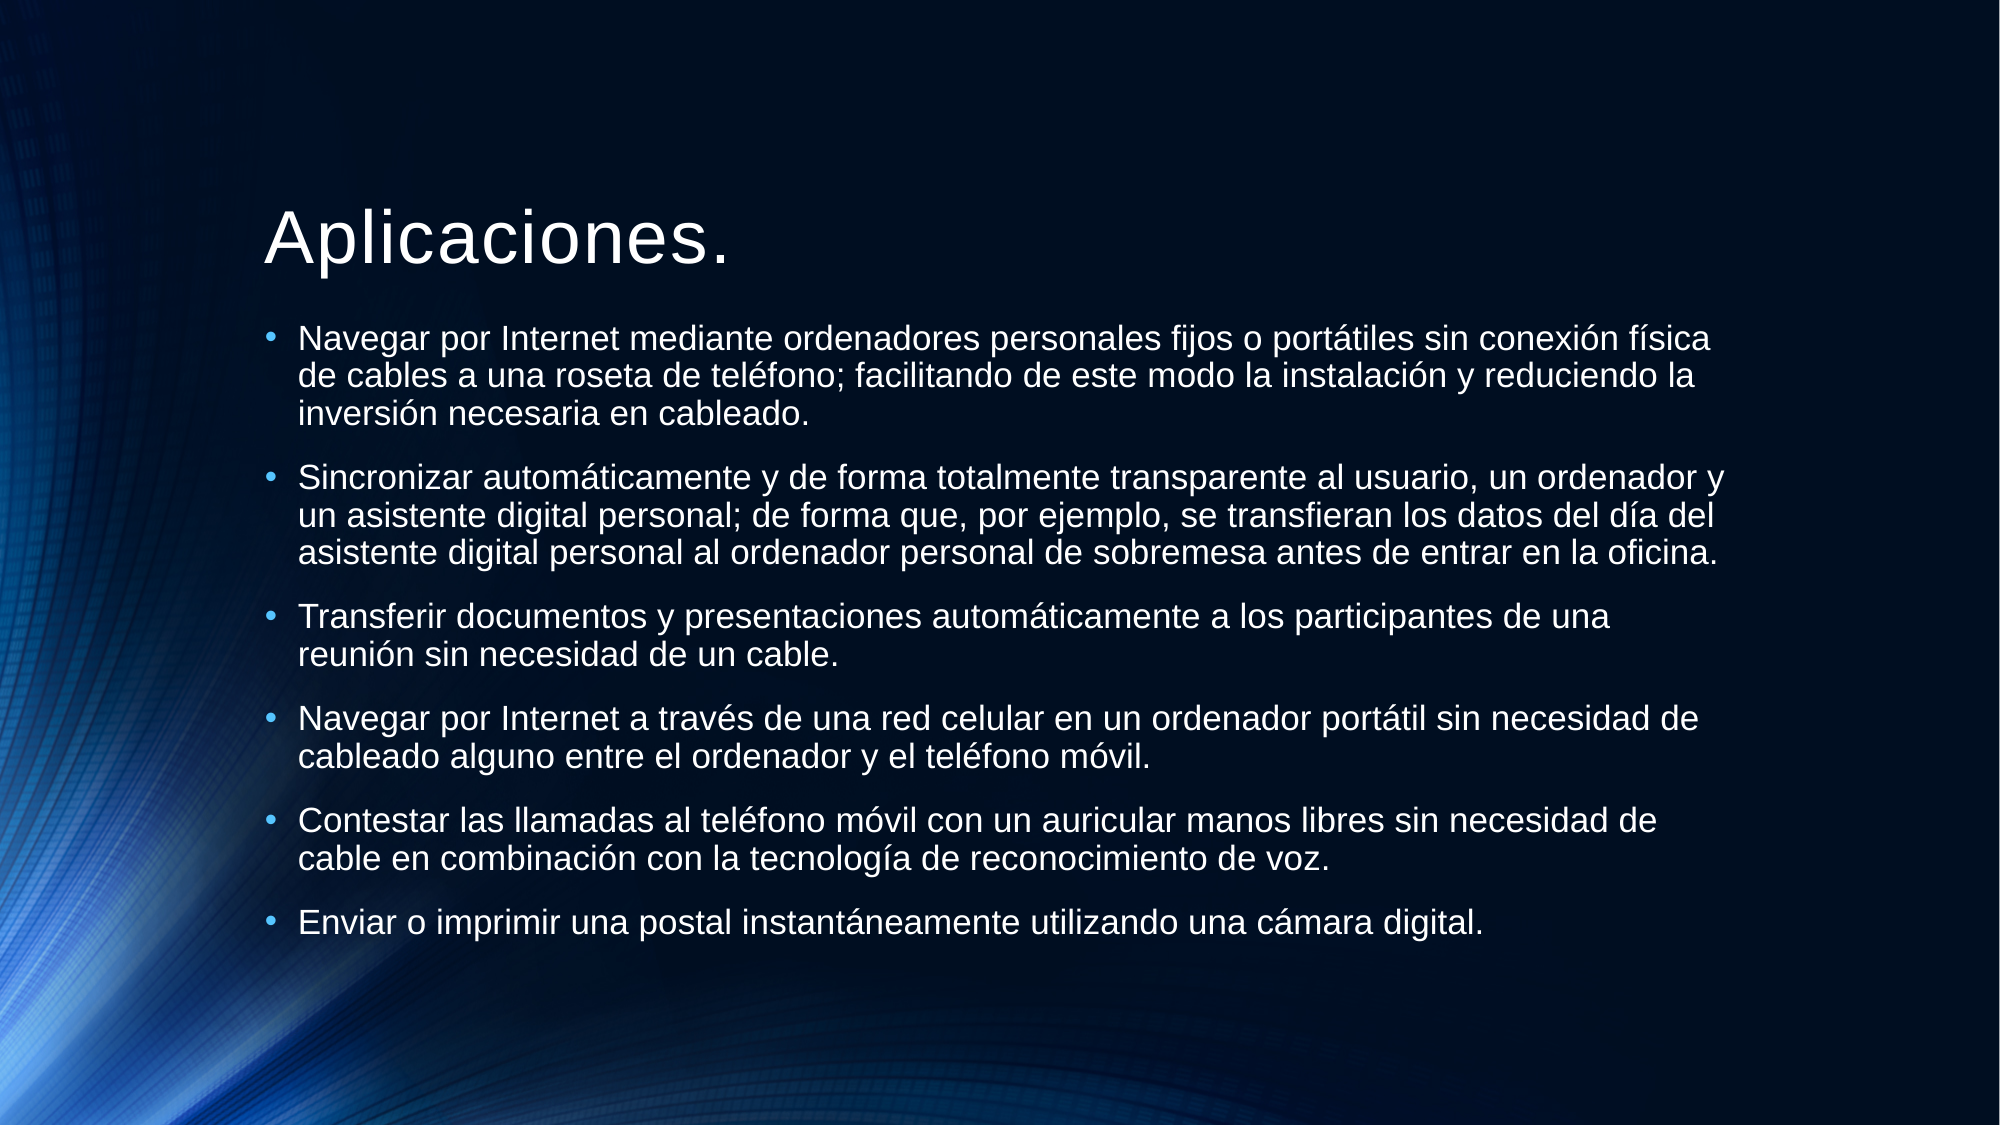

# Aplicaciones.
Navegar por Internet mediante ordenadores personales fijos o portátiles sin conexión física de cables a una roseta de teléfono; facilitando de este modo la instalación y reduciendo la inversión necesaria en cableado.
Sincronizar automáticamente y de forma totalmente transparente al usuario, un ordenador y un asistente digital personal; de forma que, por ejemplo, se transfieran los datos del día del asistente digital personal al ordenador personal de sobremesa antes de entrar en la oficina.
Transferir documentos y presentaciones automáticamente a los participantes de una reunión sin necesidad de un cable.
Navegar por Internet a través de una red celular en un ordenador portátil sin necesidad de cableado alguno entre el ordenador y el teléfono móvil.
Contestar las llamadas al teléfono móvil con un auricular manos libres sin necesidad de cable en combinación con la tecnología de reconocimiento de voz.
Enviar o imprimir una postal instantáneamente utilizando una cámara digital.